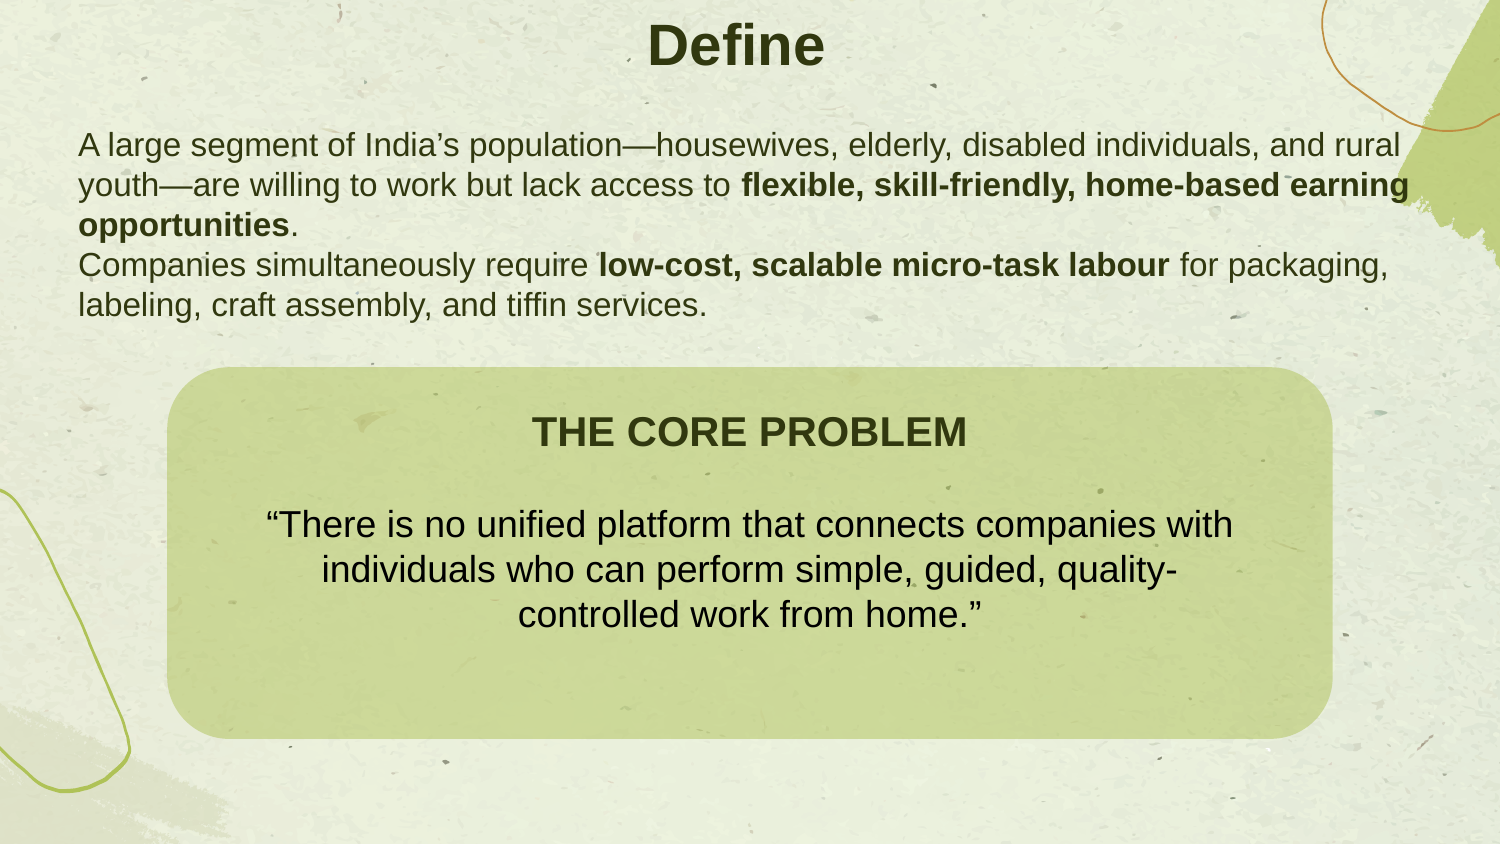

Define
A large segment of India’s population—housewives, elderly, disabled individuals, and rural youth—are willing to work but lack access to flexible, skill-friendly, home-based earning opportunities.
Companies simultaneously require low-cost, scalable micro-task labour for packaging, labeling, craft assembly, and tiffin services.

THE CORE PROBLEM
“There is no unified platform that connects companies with individuals who can perform simple, guided, quality-controlled work from home.”